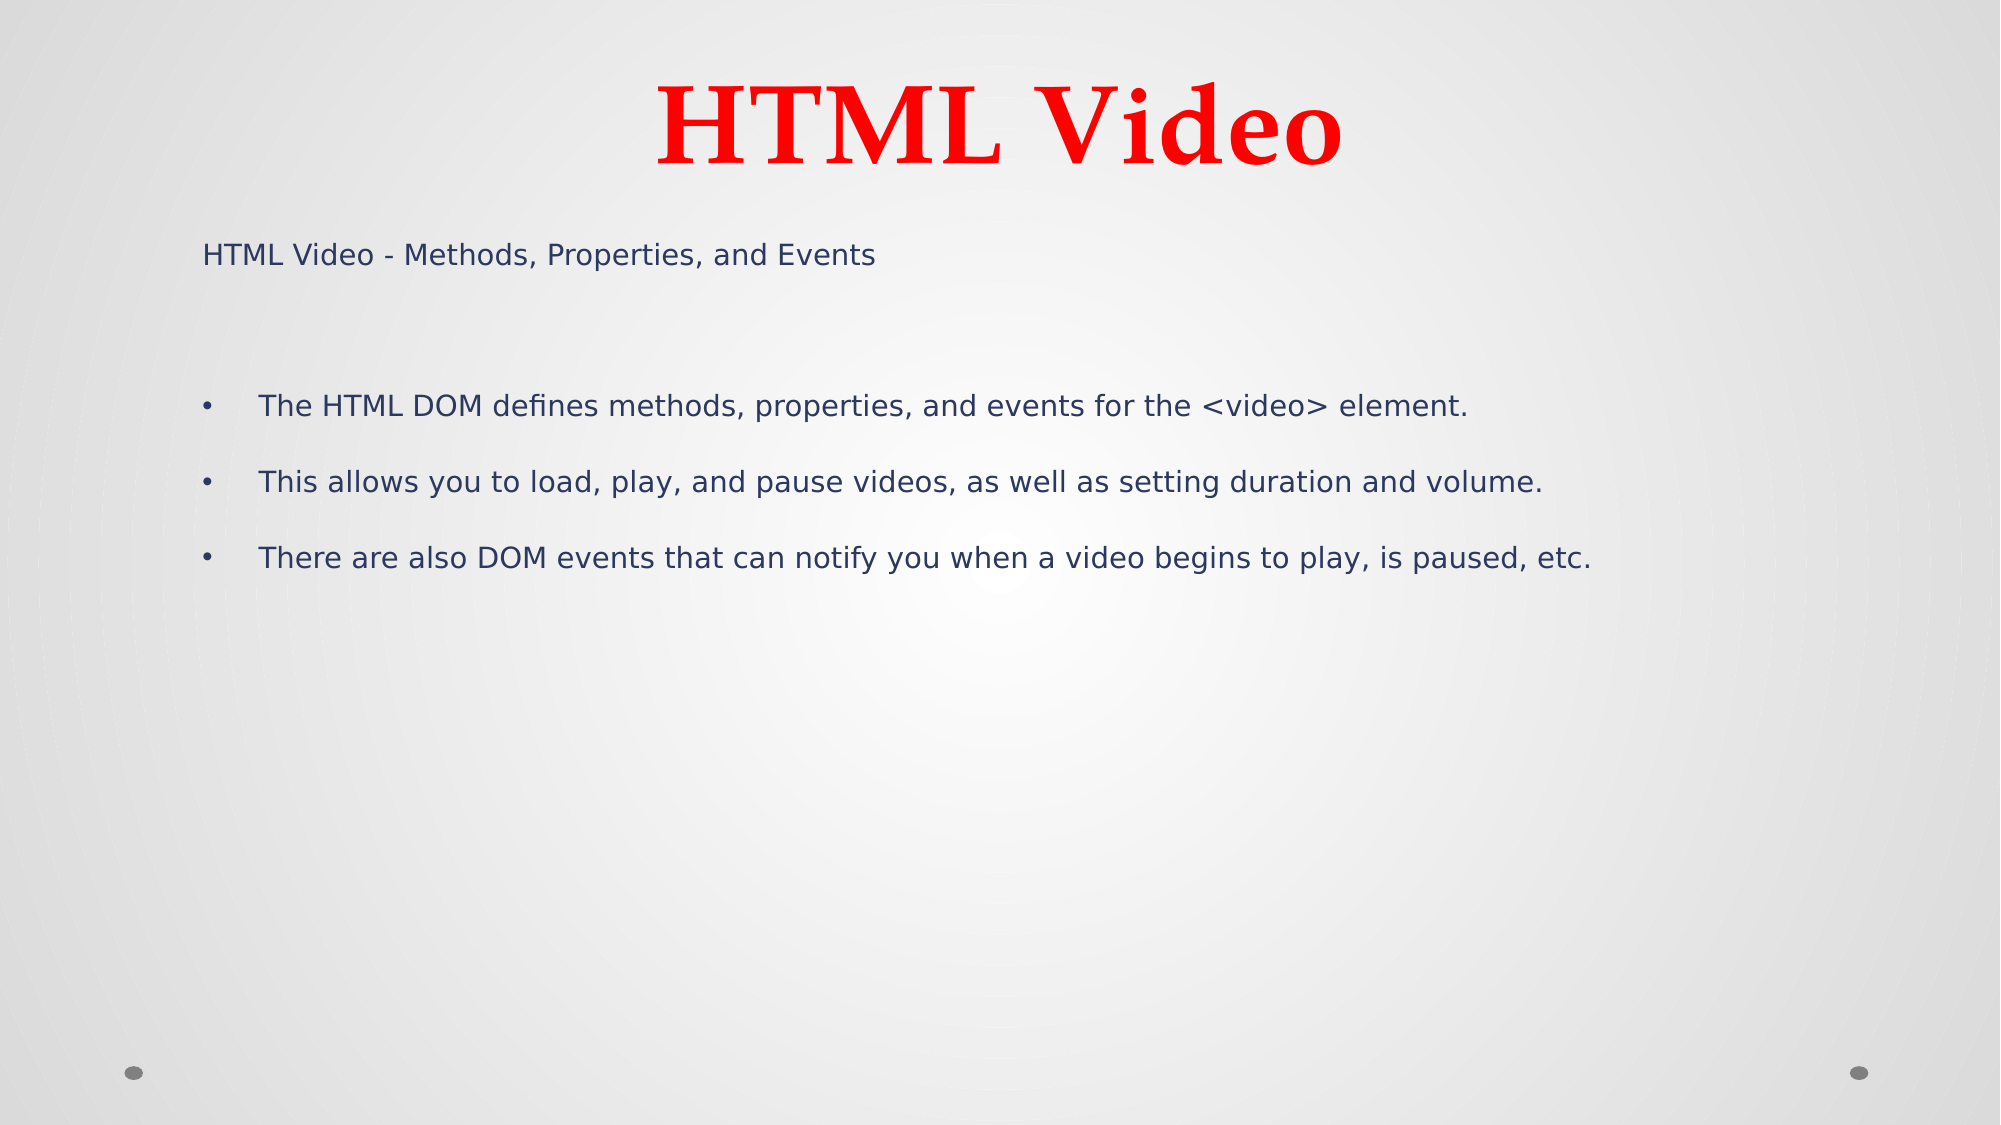

# HTML Video
HTML Video - Methods, Properties, and Events

The HTML DOM defines methods, properties, and events for the <video> element.
This allows you to load, play, and pause videos, as well as setting duration and volume.
There are also DOM events that can notify you when a video begins to play, is paused, etc.